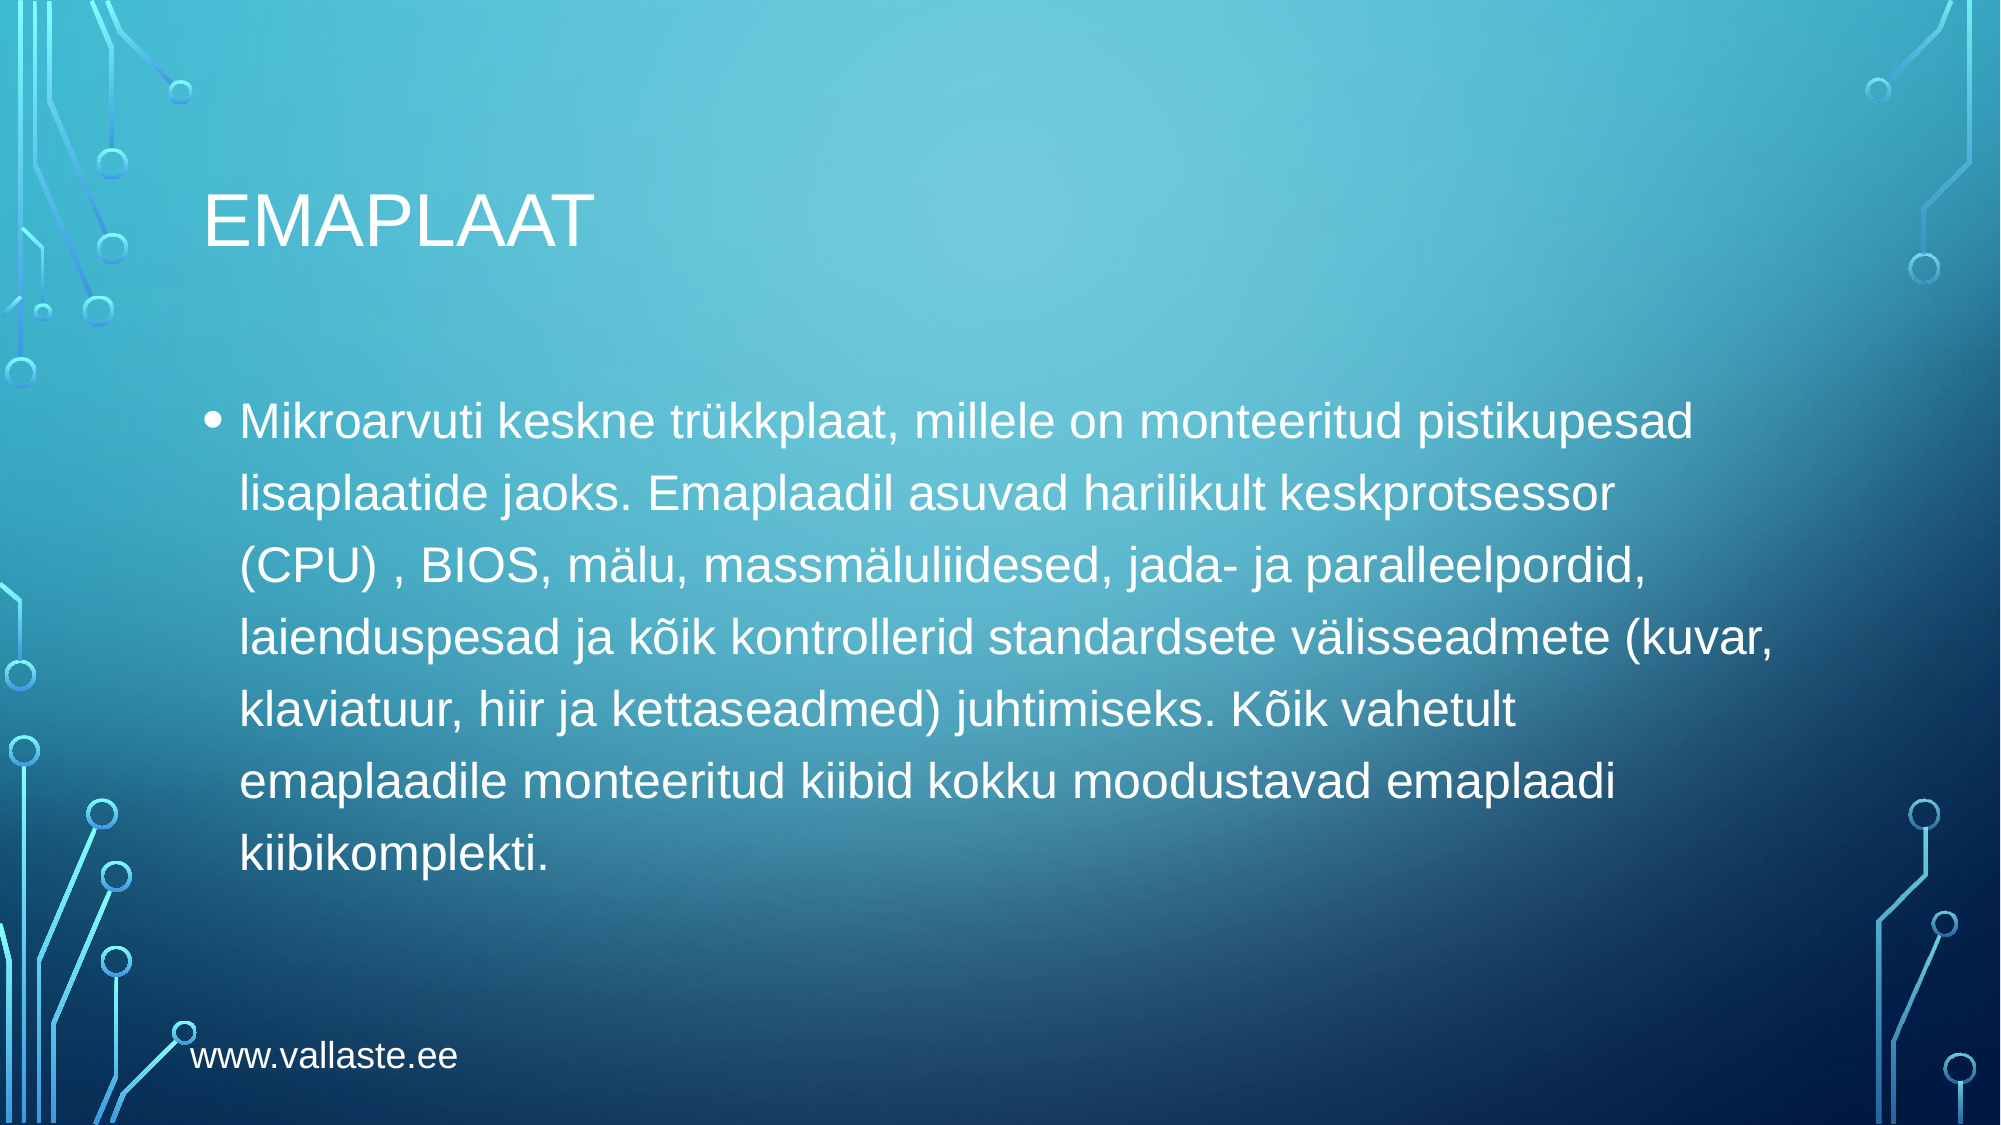

# Emaplaat
Mikroarvuti keskne trükkplaat, millele on monteeritud pistikupesad lisaplaatide jaoks. Emaplaadil asuvad harilikult keskprotsessor (CPU) , BIOS, mälu, massmäluliidesed, jada- ja paralleelpordid, laienduspesad ja kõik kontrollerid standardsete välisseadmete (kuvar, klaviatuur, hiir ja kettaseadmed) juhtimiseks. Kõik vahetult emaplaadile monteeritud kiibid kokku moodustavad emaplaadi kiibikomplekti.
www.vallaste.ee